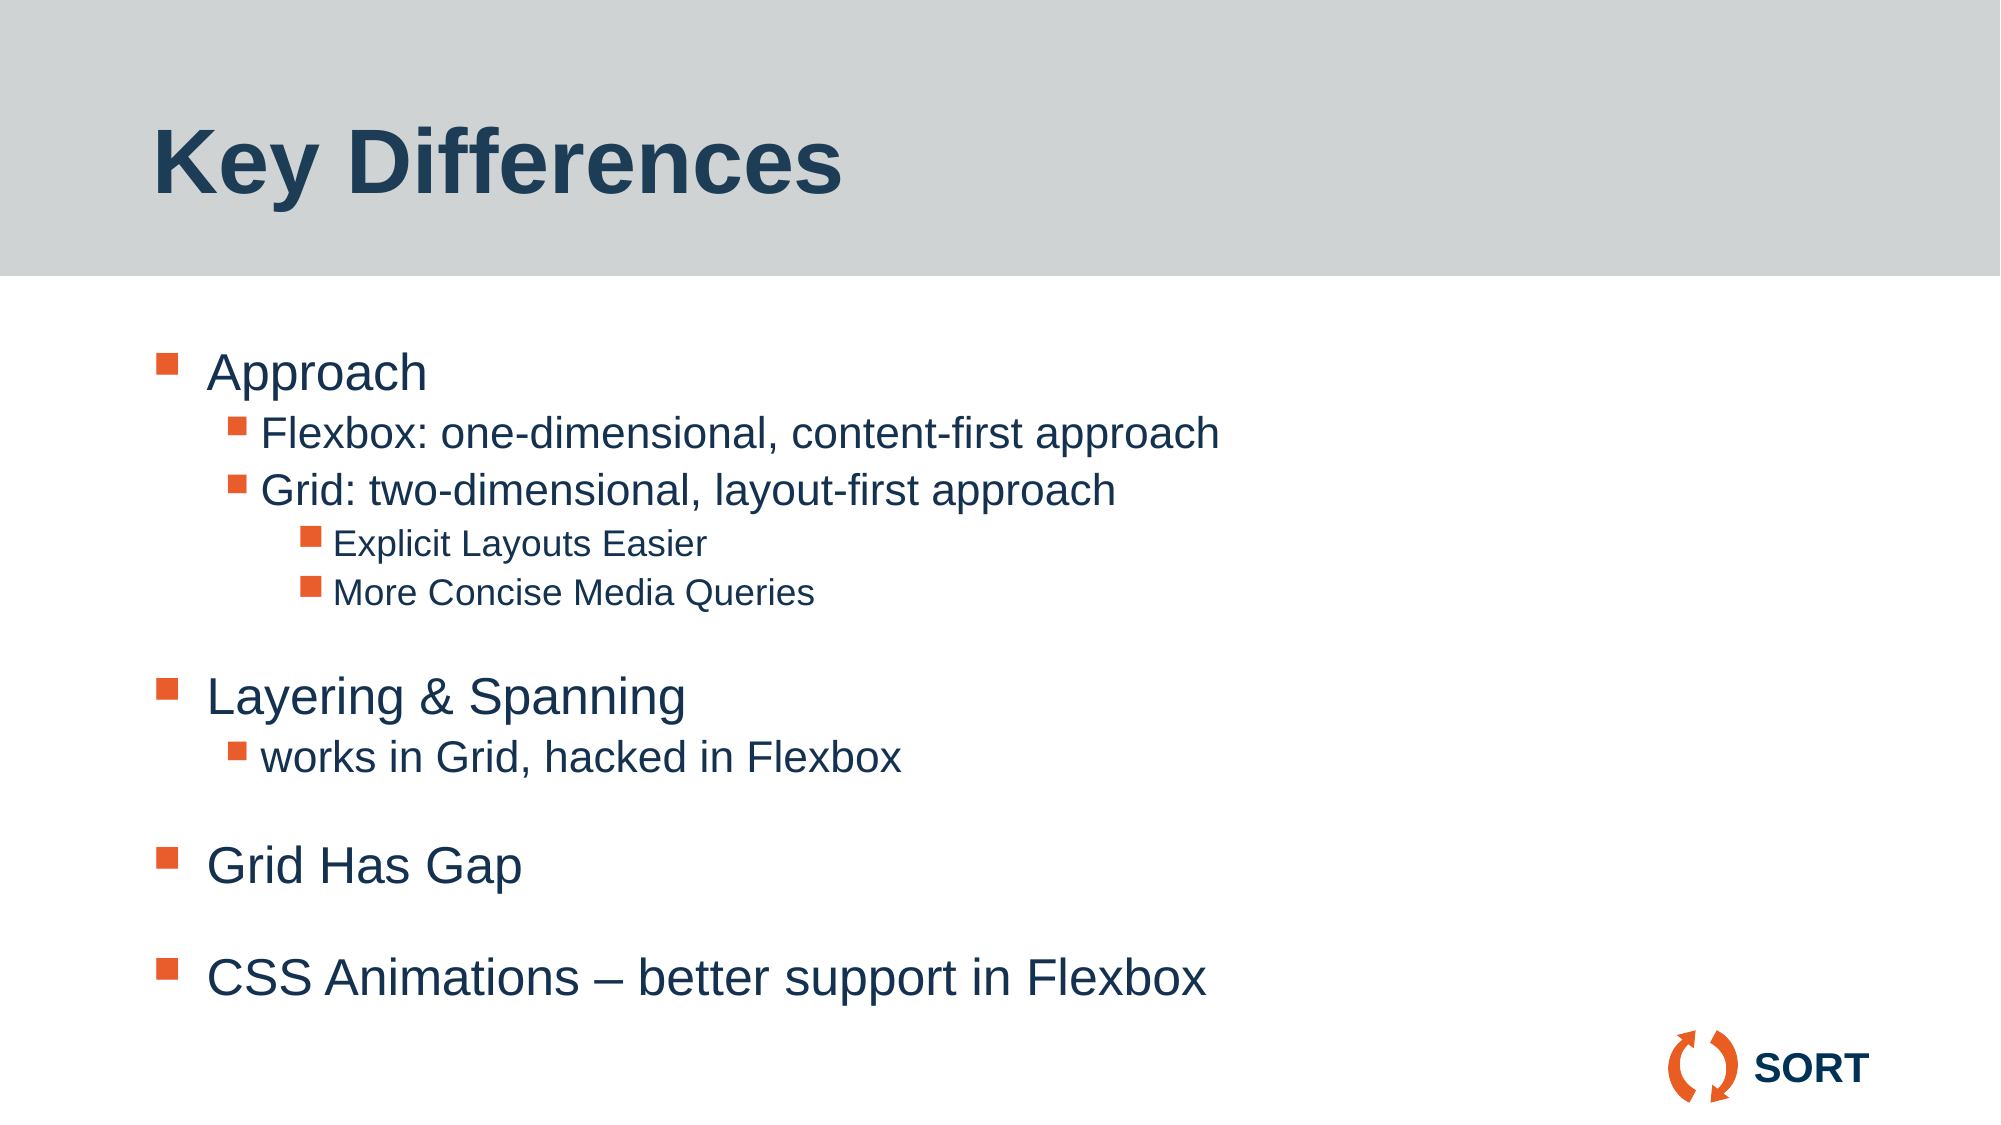

# Key Differences
Approach
Flexbox: one-dimensional, content-first approach
Grid: two-dimensional, layout-first approach
Explicit Layouts Easier
More Concise Media Queries
Layering & Spanning
works in Grid, hacked in Flexbox
Grid Has Gap
CSS Animations – better support in Flexbox